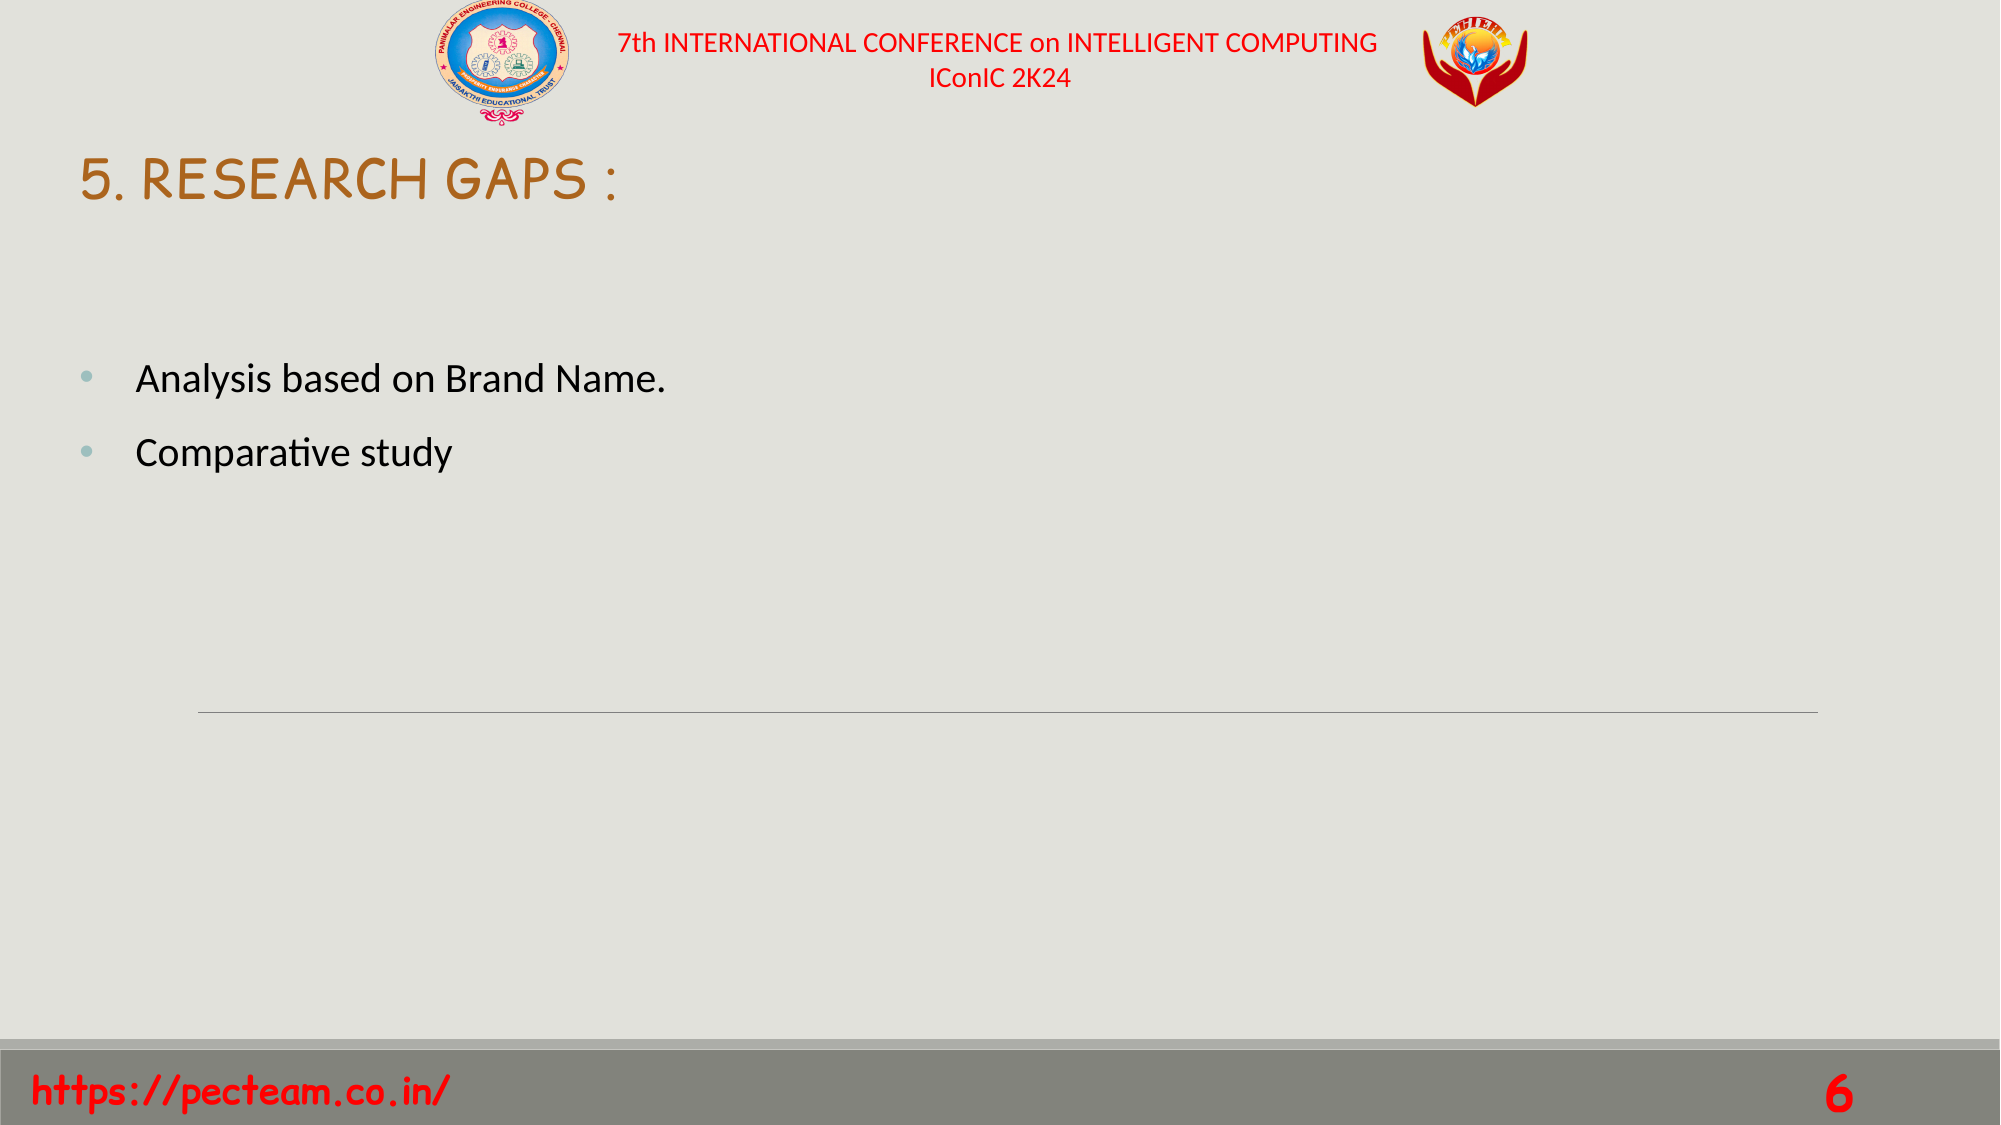

5. RESEARCH GAPS :

Analysis based on Brand Name.
Comparative study
6
 https://pecteam.co.in/